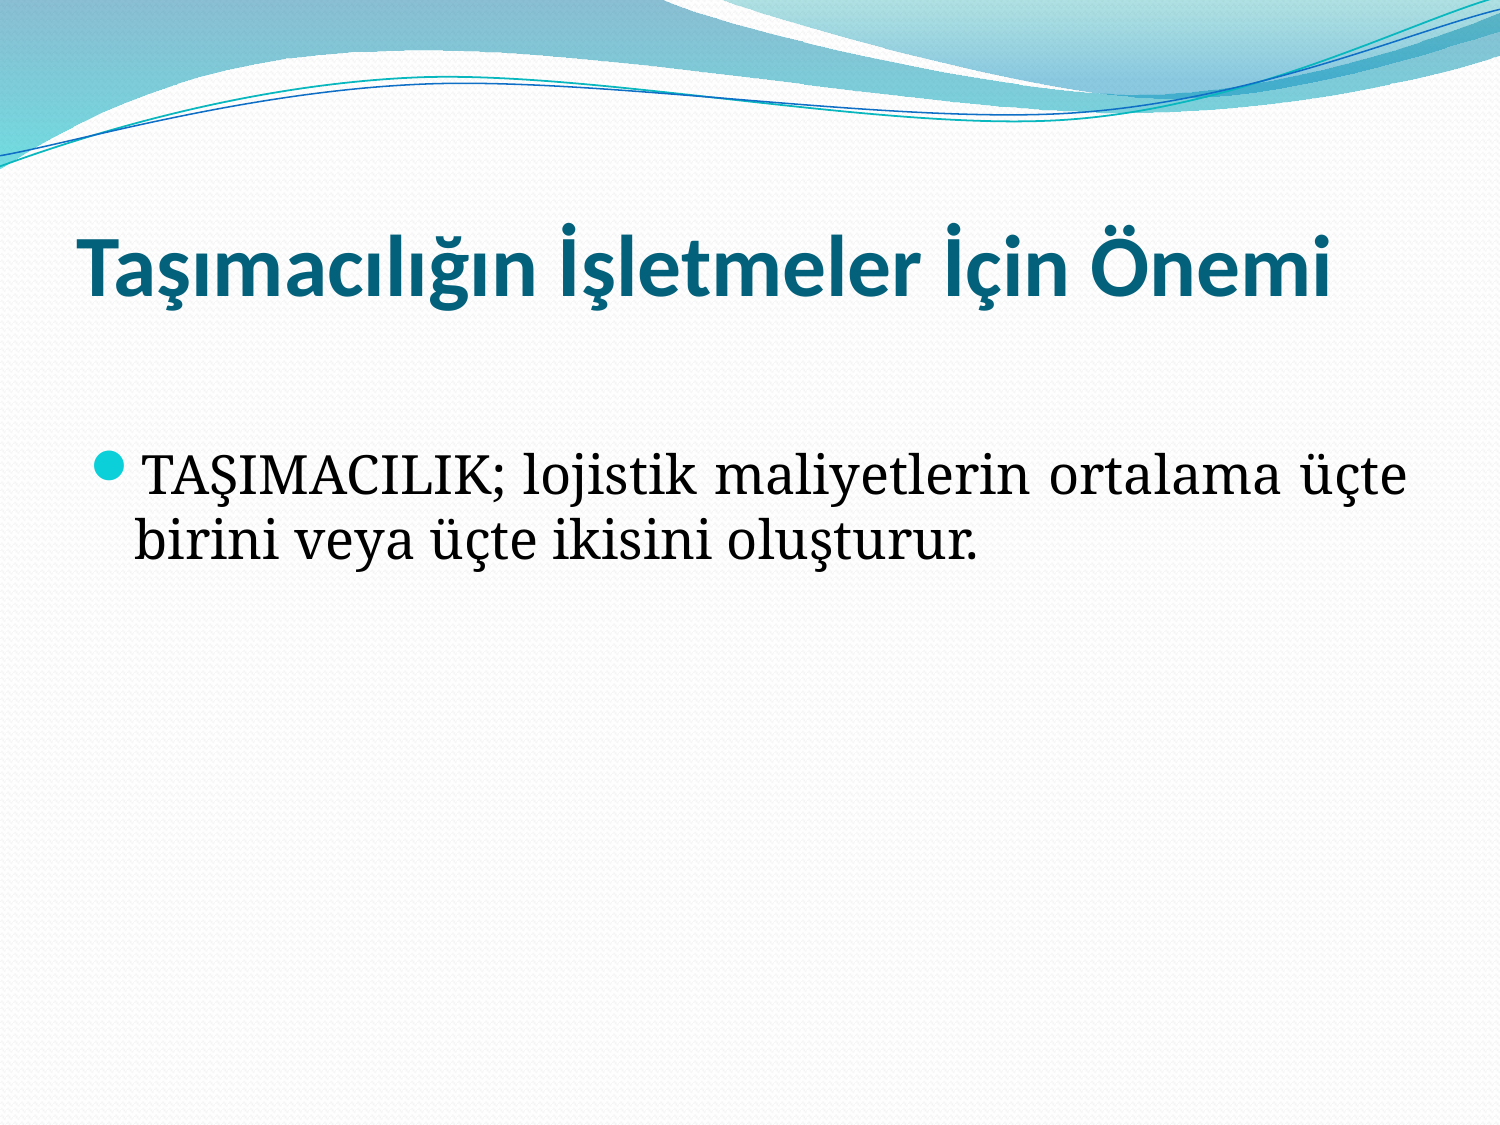

# Taşımacılığın İşletmeler İçin Önemi
TAŞIMACILIK; lojistik maliyetlerin ortalama üçte birini veya üçte ikisini oluşturur.